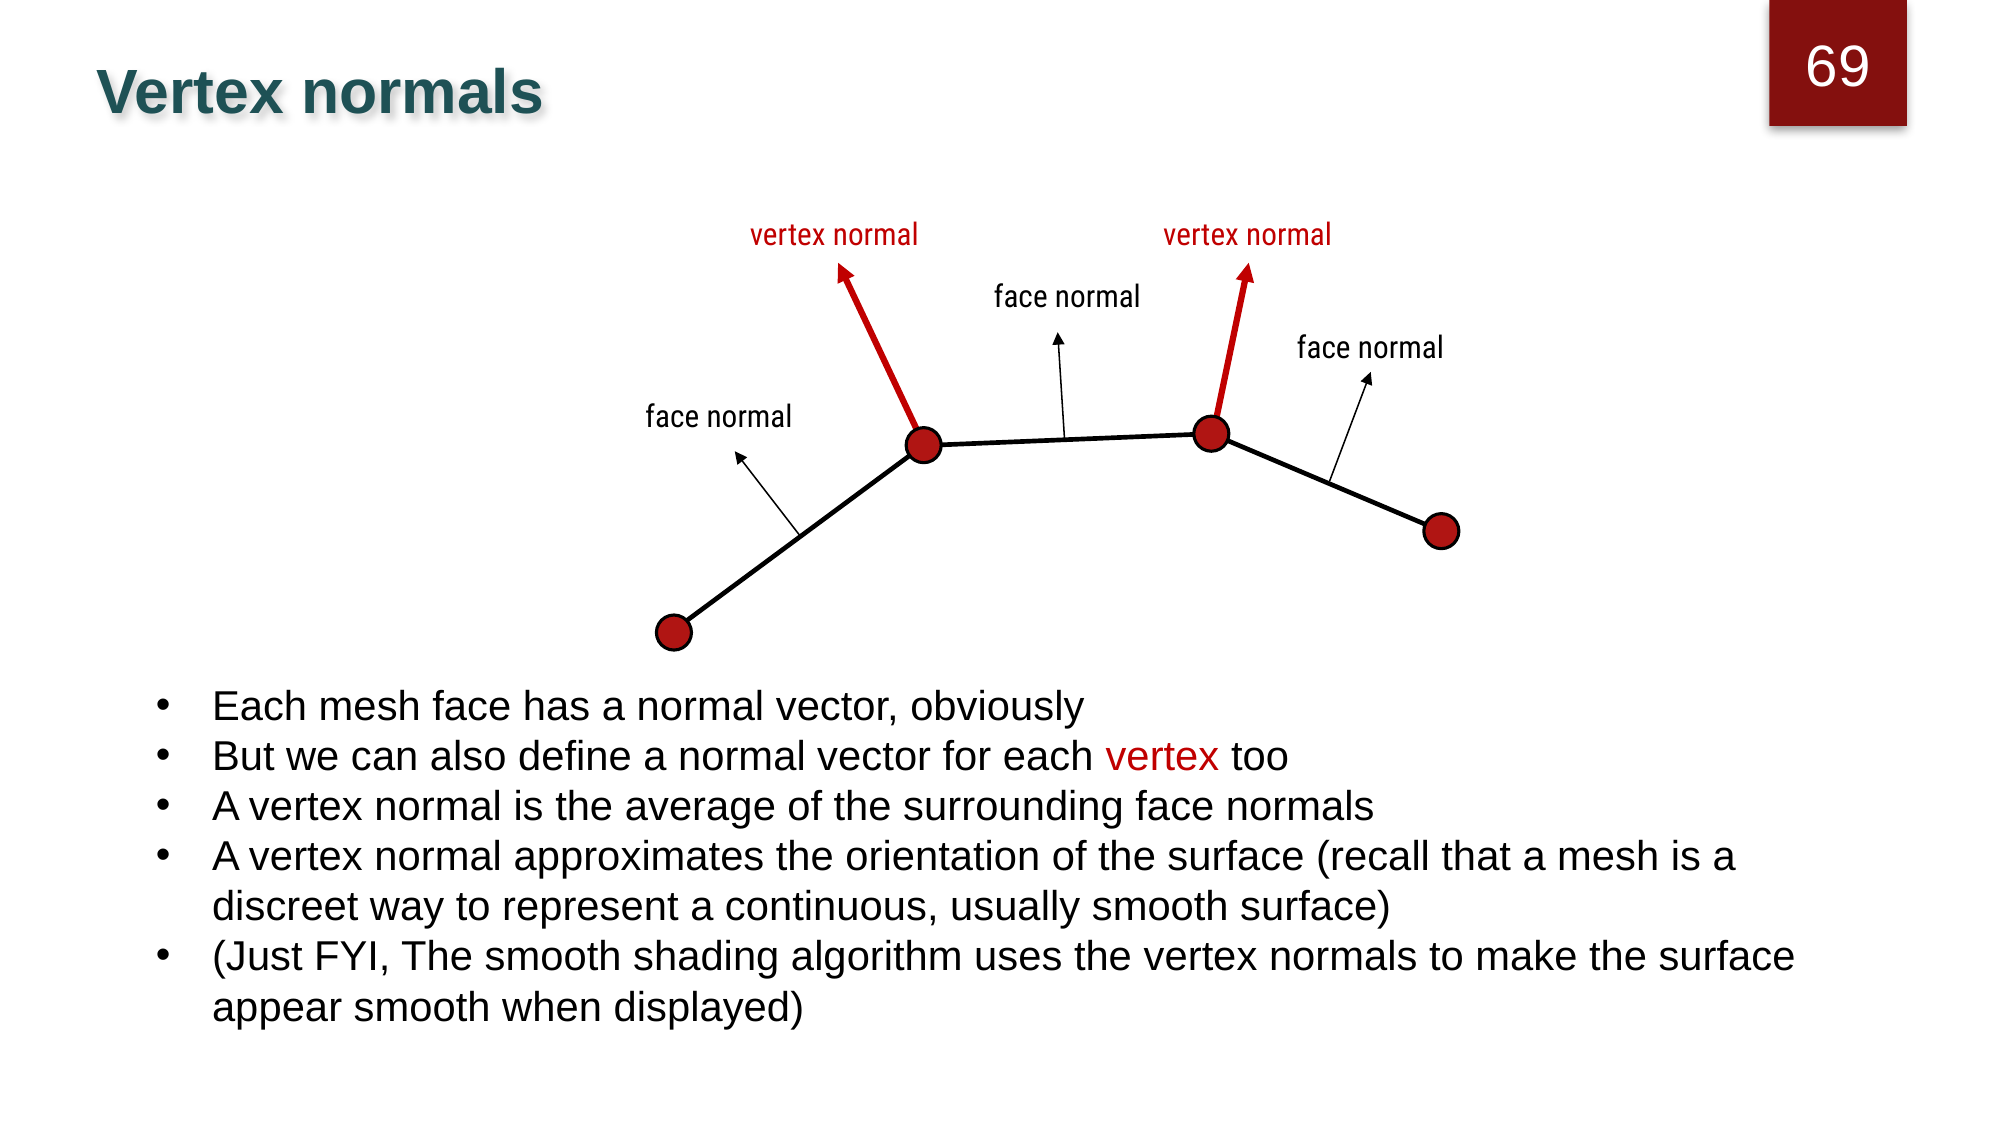

69
# Vertex normals
vertex normal
vertex normal
face normal
face normal
face normal

Each mesh face has a normal vector, obviously
But we can also define a normal vector for each vertex too
A vertex normal is the average of the surrounding face normals
A vertex normal approximates the orientation of the surface (recall that a mesh is a discreet way to represent a continuous, usually smooth surface)
(Just FYI, The smooth shading algorithm uses the vertex normals to make the surface appear smooth when displayed)